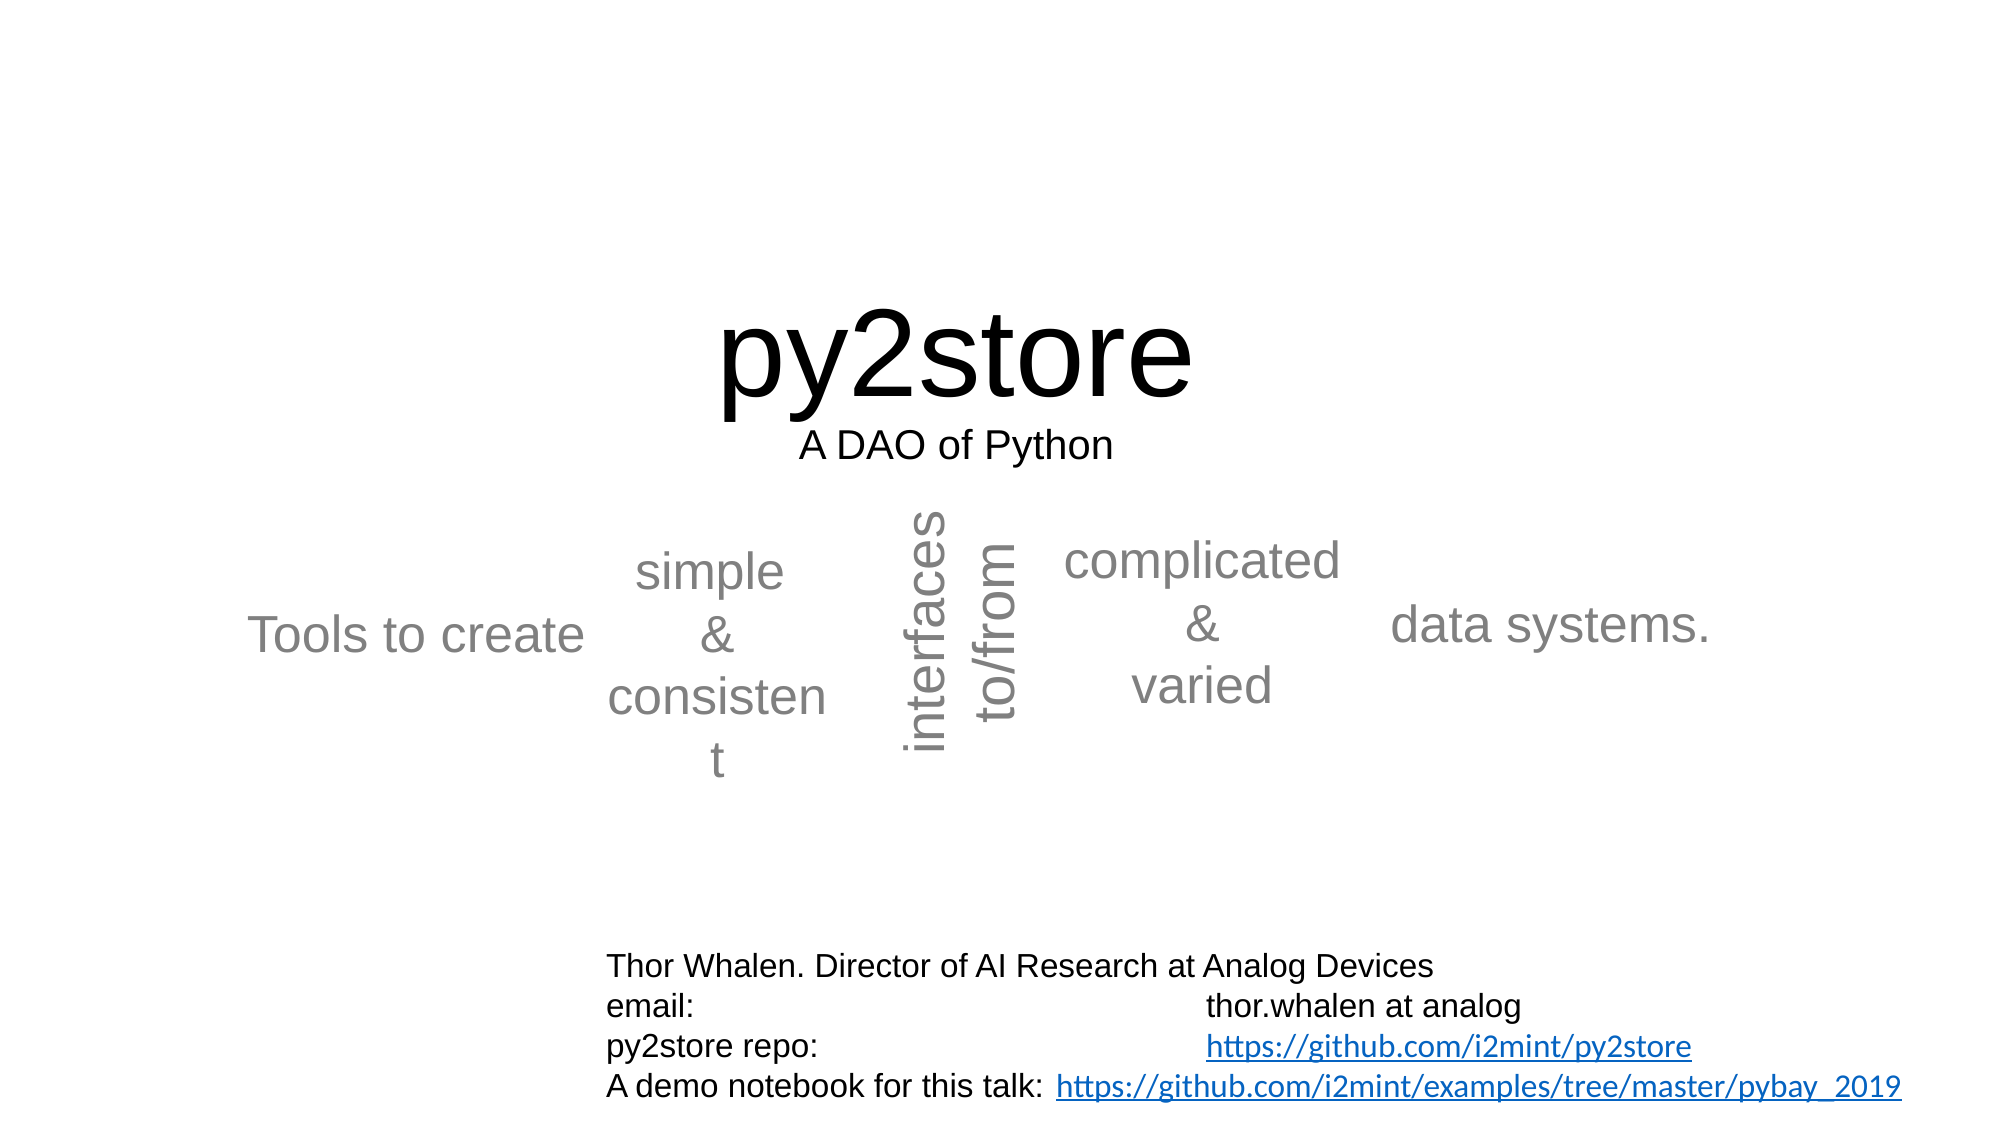

# py2store A DAO of Python
complicated
&
varied
interfaces
to/from

simple
& consistent
data systems.
Tools to create
Thor Whalen. Director of AI Research at Analog Devices
email: 				thor.whalen at analog
py2store repo: 			https://github.com/i2mint/py2store
A demo notebook for this talk:	https://github.com/i2mint/examples/tree/master/pybay_2019